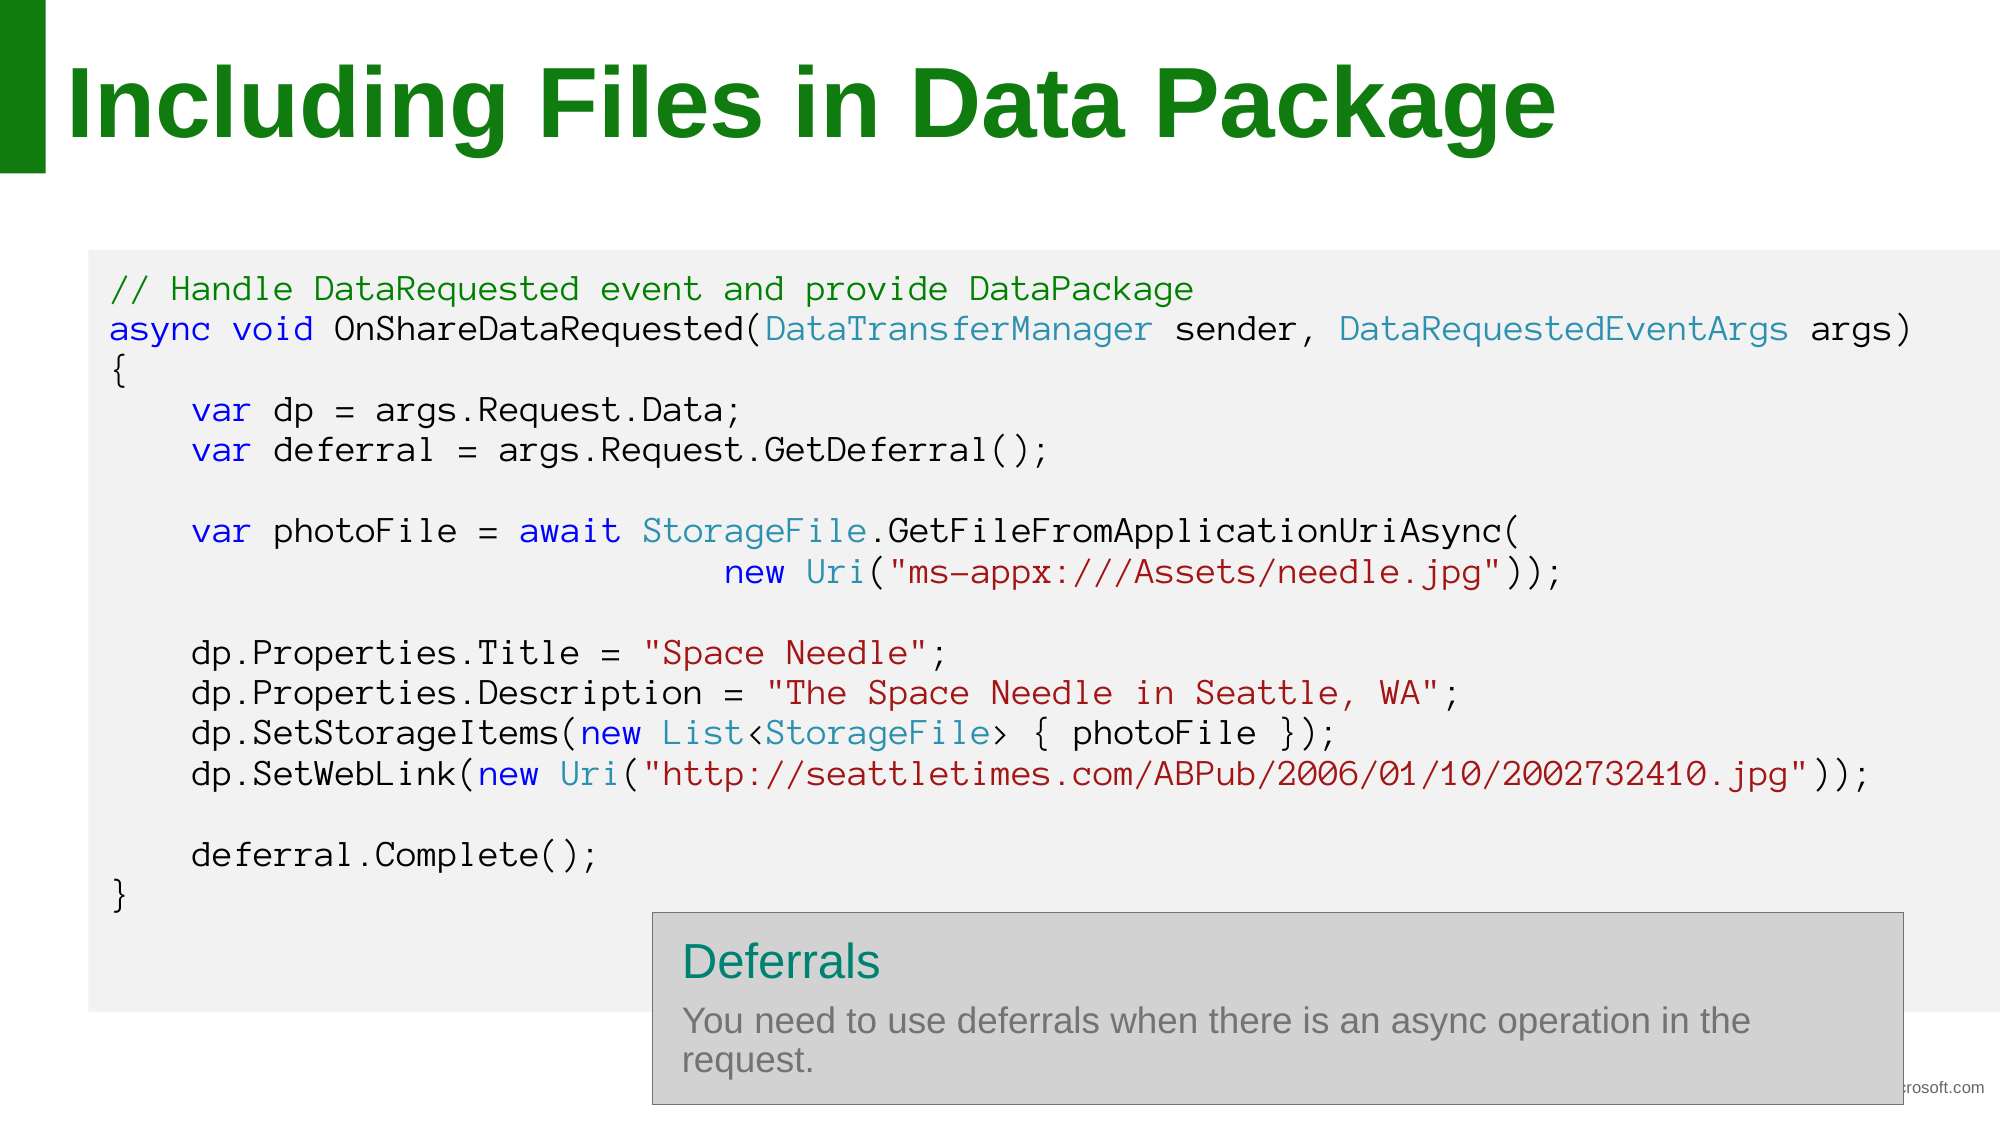

# Including Files in Data Package
// Handle DataRequested event and provide DataPackage
async void OnShareDataRequested(DataTransferManager sender, DataRequestedEventArgs args)
{
    var dp = args.Request.Data;
    var deferral = args.Request.GetDeferral();
    var photoFile = await StorageFile.GetFileFromApplicationUriAsync(
                              new Uri("ms-appx:///Assets/needle.jpg"));
    dp.Properties.Title = "Space Needle";
    dp.Properties.Description = "The Space Needle in Seattle, WA";
    dp.SetStorageItems(new List<StorageFile> { photoFile });
    dp.SetWebLink(new Uri("http://seattletimes.com/ABPub/2006/01/10/2002732410.jpg"));
    deferral.Complete();
}
Deferrals
You need to use deferrals when there is an async operation in the request.